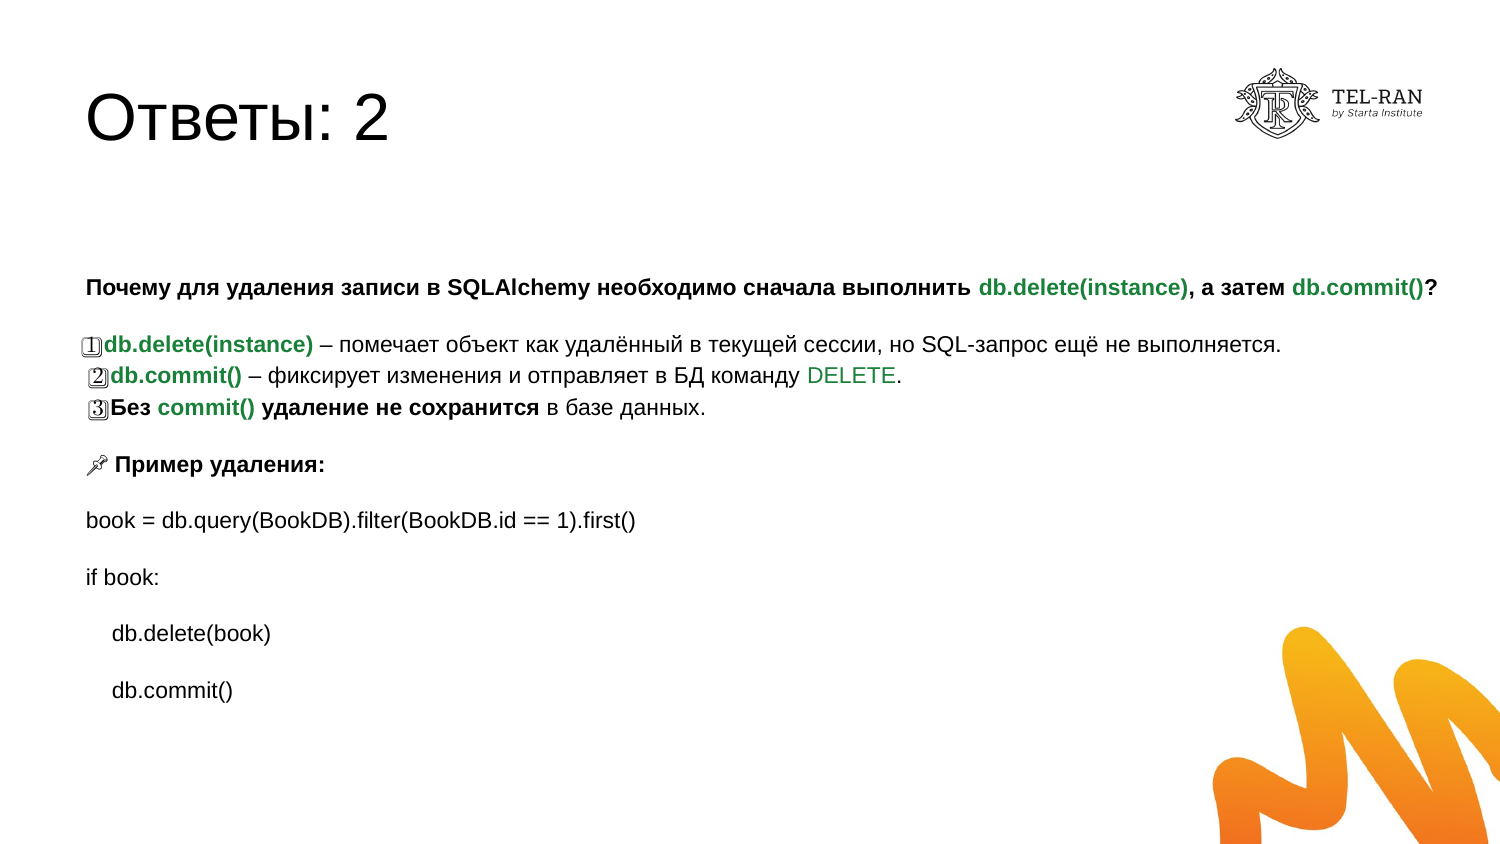

# Ответы: 2
Почему для удаления записи в SQLAlchemy необходимо сначала выполнить db.delete(instance), а затем db.commit()?
1️⃣ db.delete(instance) – помечает объект как удалённый в текущей сессии, но SQL-запрос ещё не выполняется.
 2️⃣ db.commit() – фиксирует изменения и отправляет в БД команду DELETE.
 3️⃣ Без commit() удаление не сохранится в базе данных.
📌 Пример удаления:
book = db.query(BookDB).filter(BookDB.id == 1).first()
if book:
    db.delete(book)
    db.commit()